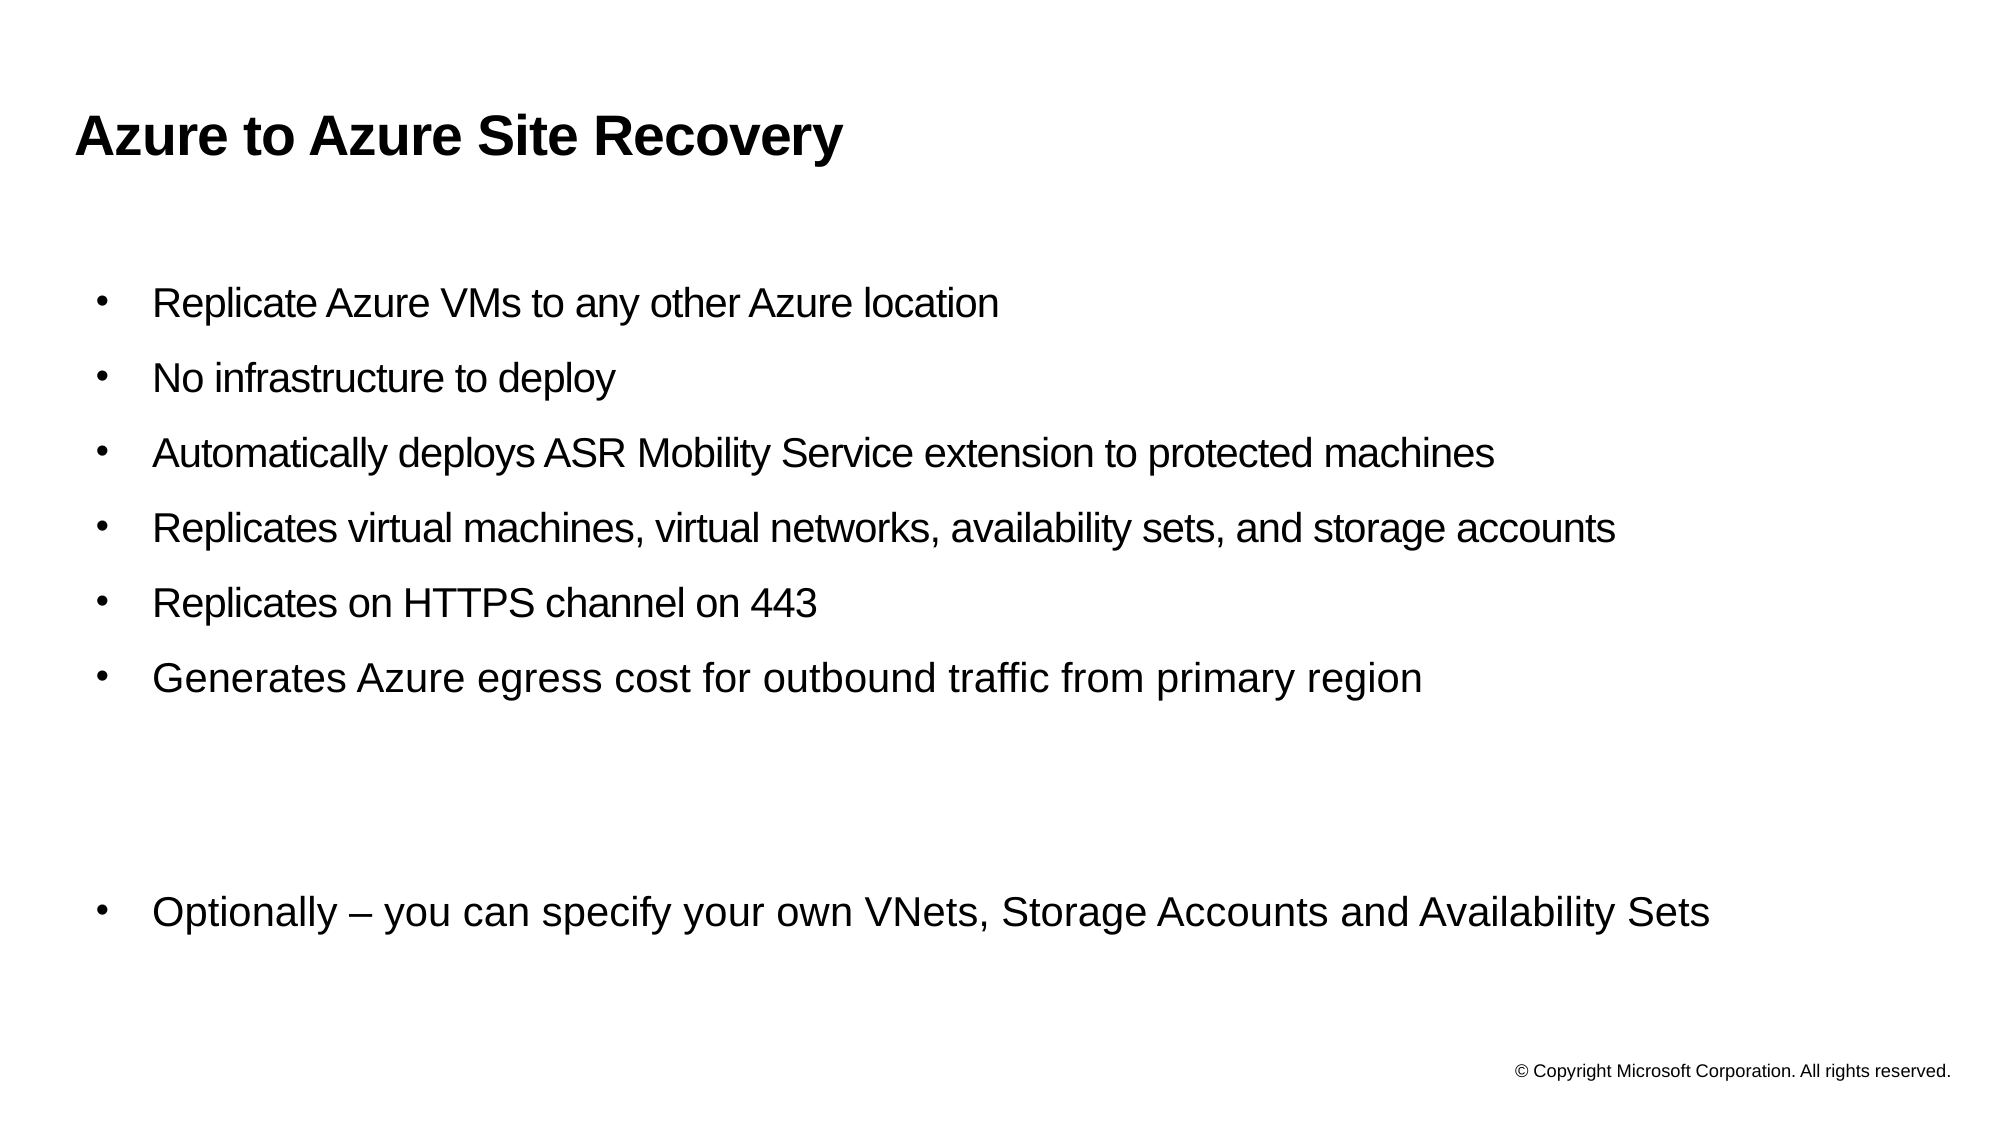

# Azure to Azure Site Recovery
Replicate Azure VMs to any other Azure location
No infrastructure to deploy
Automatically deploys ASR Mobility Service extension to protected machines
Replicates virtual machines, virtual networks, availability sets, and storage accounts
Replicates on HTTPS channel on 443
Generates Azure egress cost for outbound traffic from primary region

Optionally – you can specify your own VNets, Storage Accounts and Availability Sets